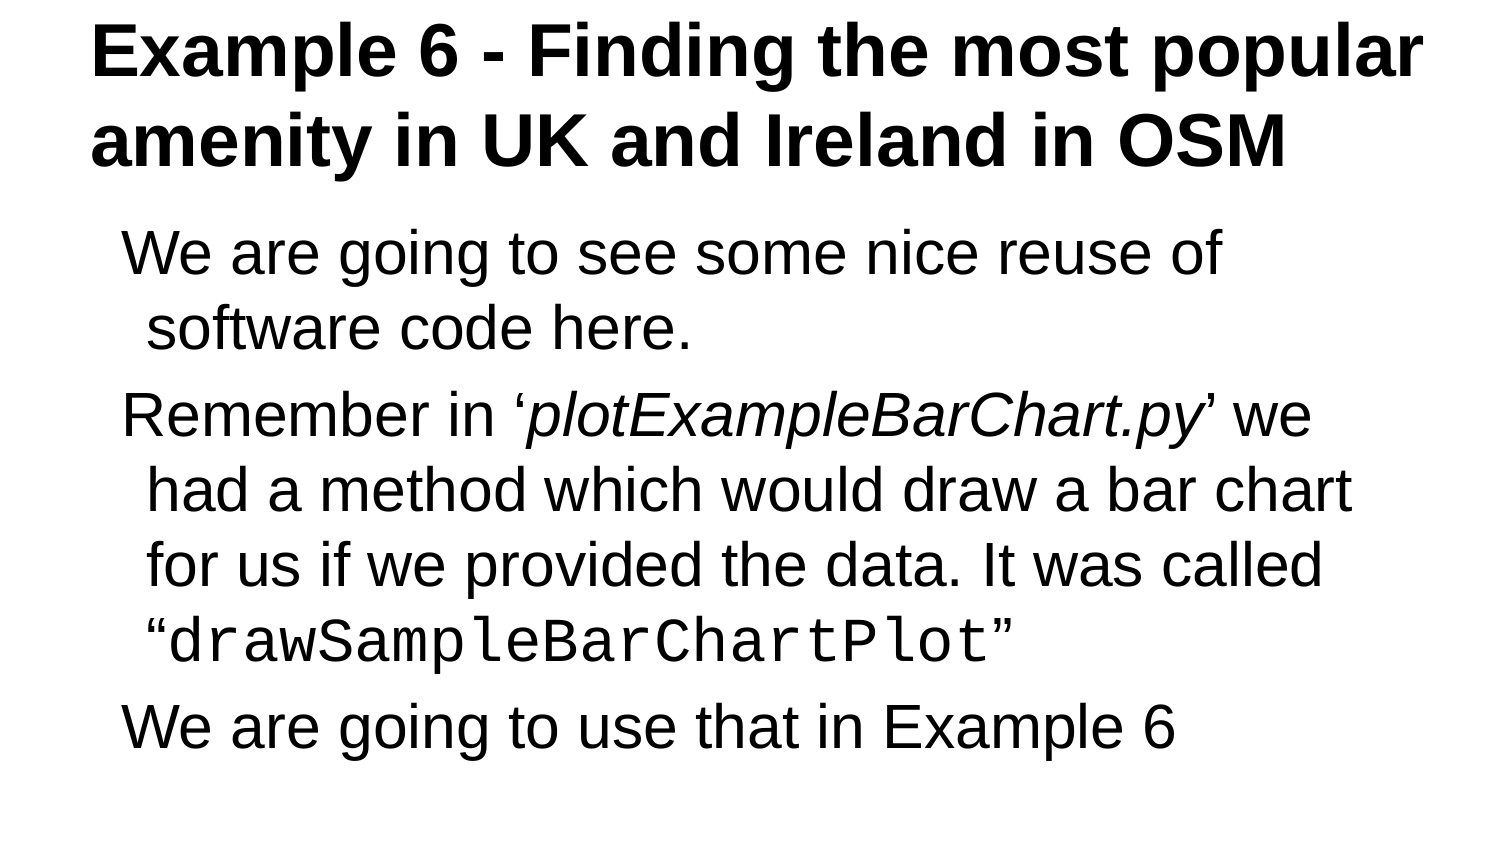

# Example 6 - Finding the most popular amenity in UK and Ireland in OSM
We are going to see some nice reuse of software code here.
Remember in ‘plotExampleBarChart.py’ we had a method which would draw a bar chart for us if we provided the data. It was called “drawSampleBarChartPlot”
We are going to use that in Example 6